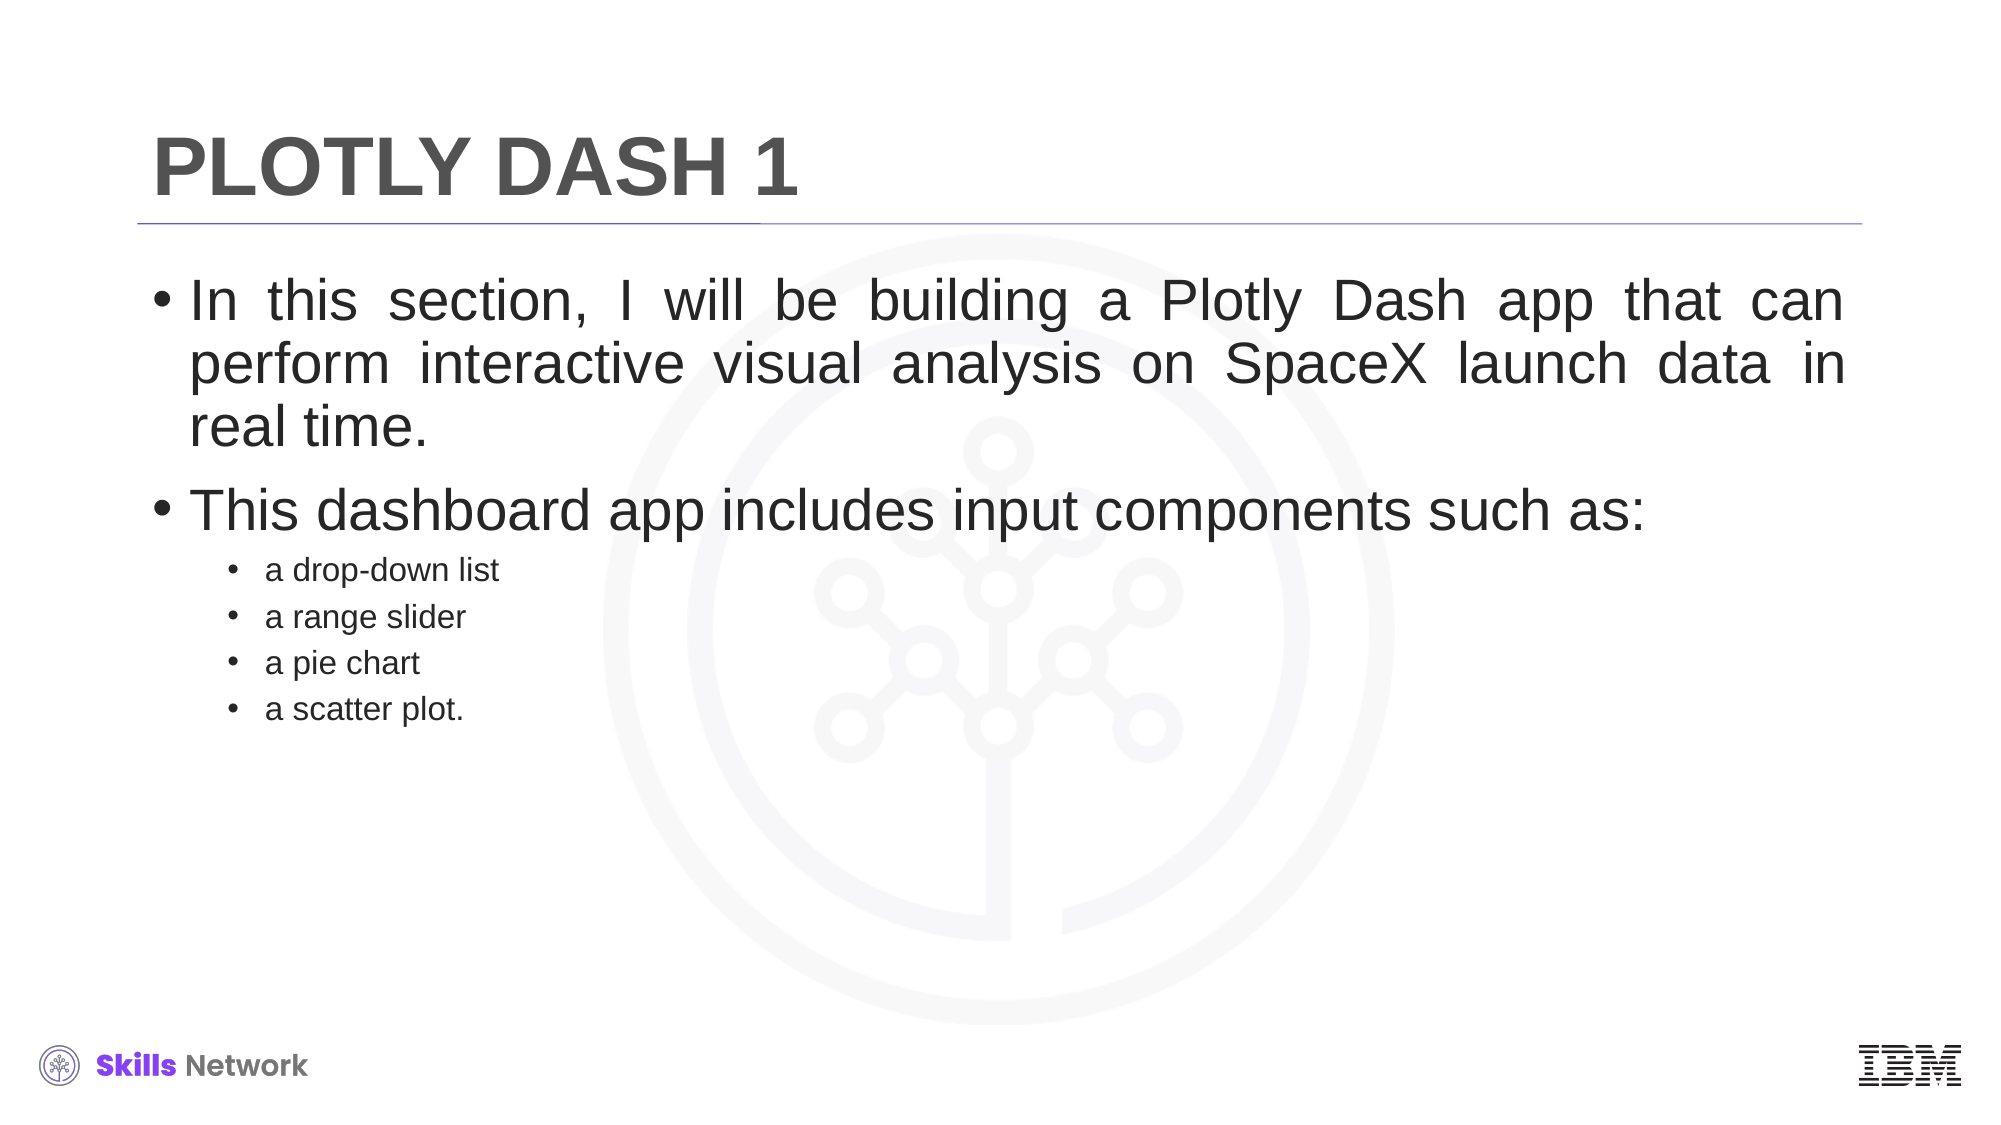

# PLOTLY DASH 1
In this section, I will be building a Plotly Dash app that can perform interactive visual analysis on SpaceX launch data in real time.
This dashboard app includes input components such as:
a drop-down list
a range slider
a pie chart
a scatter plot.